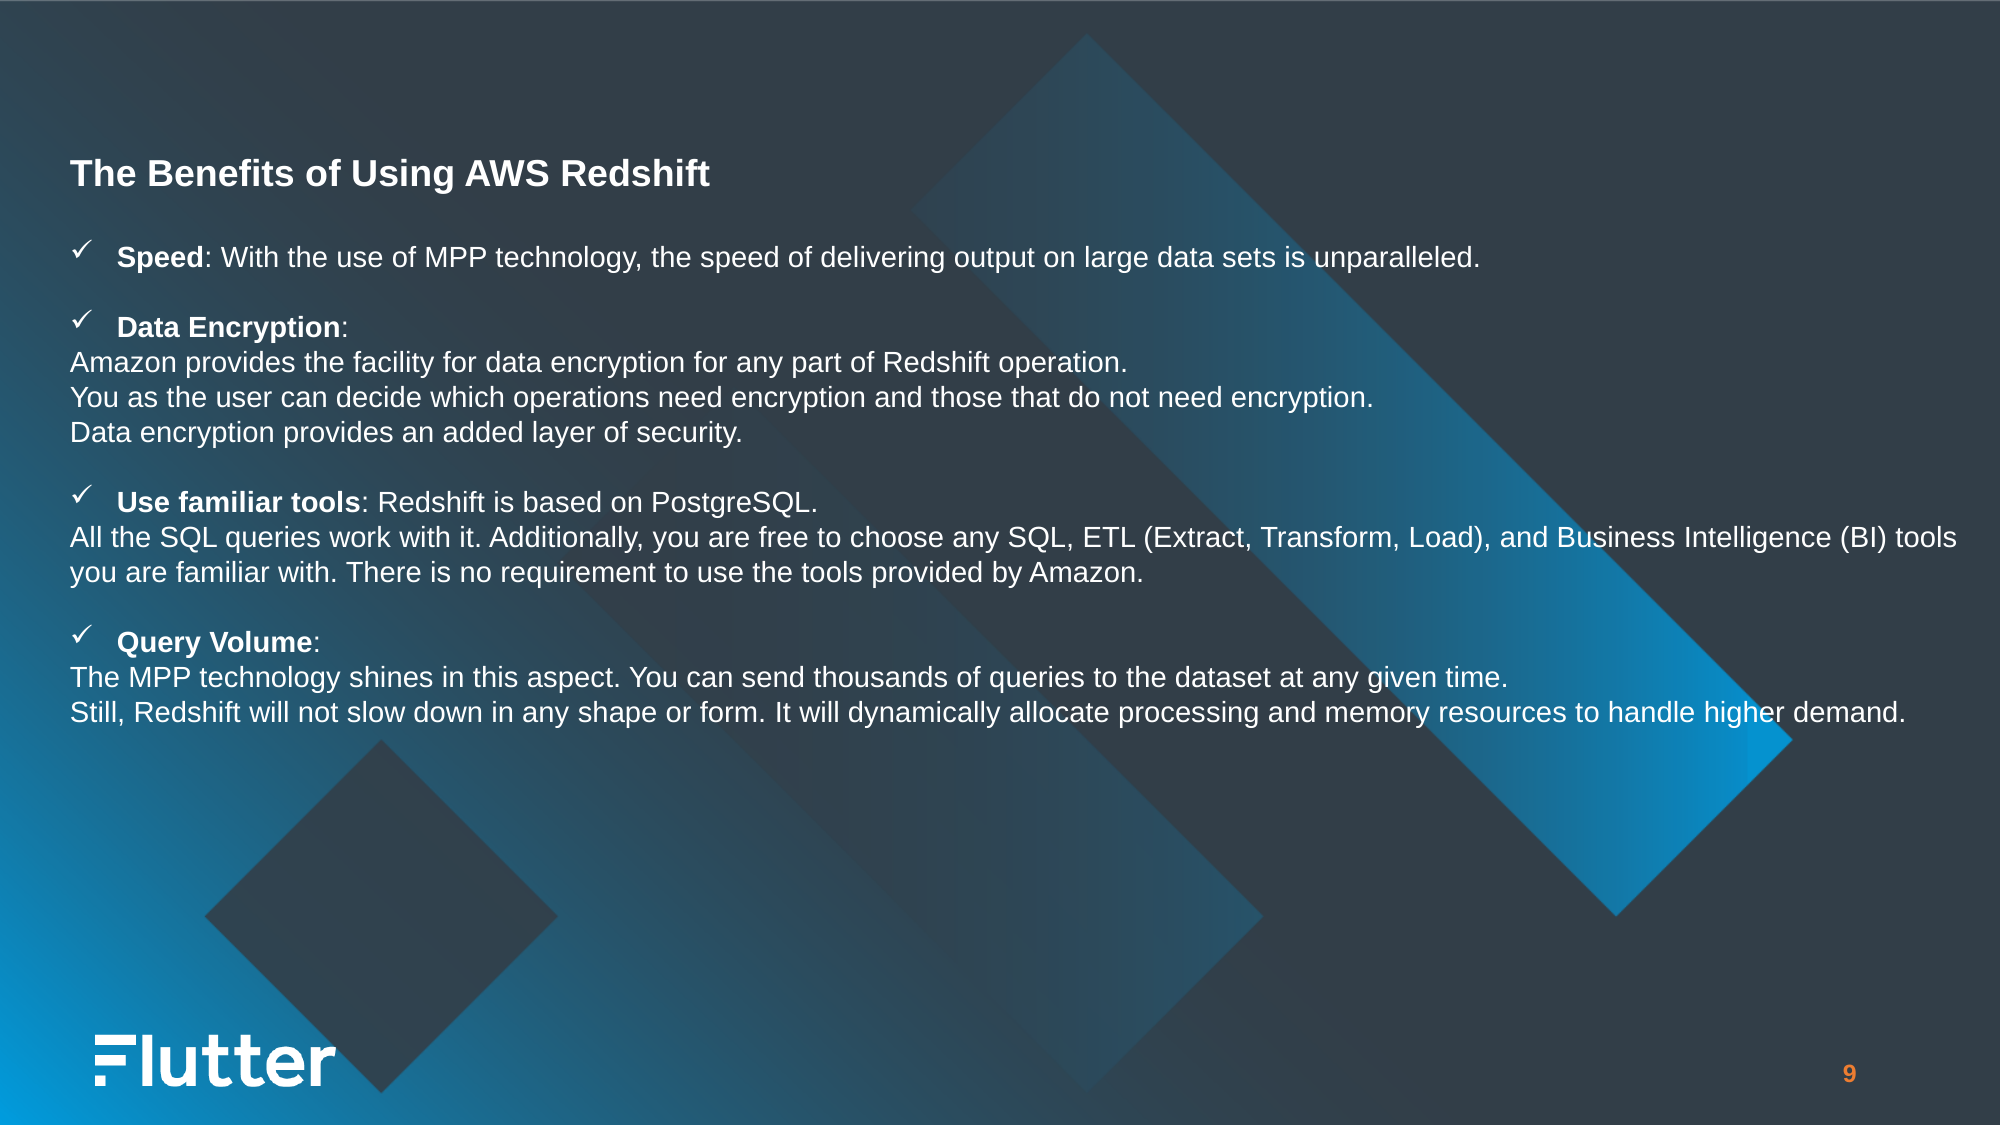

The Benefits of Using AWS Redshift

Speed: With the use of MPP technology, the speed of delivering output on large data sets is unparalleled.

Data Encryption:
Amazon provides the facility for data encryption for any part of Redshift operation.
You as the user can decide which operations need encryption and those that do not need encryption.
Data encryption provides an added layer of security.

Use familiar tools: Redshift is based on PostgreSQL.
All the SQL queries work with it. Additionally, you are free to choose any SQL, ETL (Extract, Transform, Load), and Business Intelligence (BI) tools
you are familiar with. There is no requirement to use the tools provided by Amazon.

Query Volume:
The MPP technology shines in this aspect. You can send thousands of queries to the dataset at any given time.
Still, Redshift will not slow down in any shape or form. It will dynamically allocate processing and memory resources to handle higher demand.